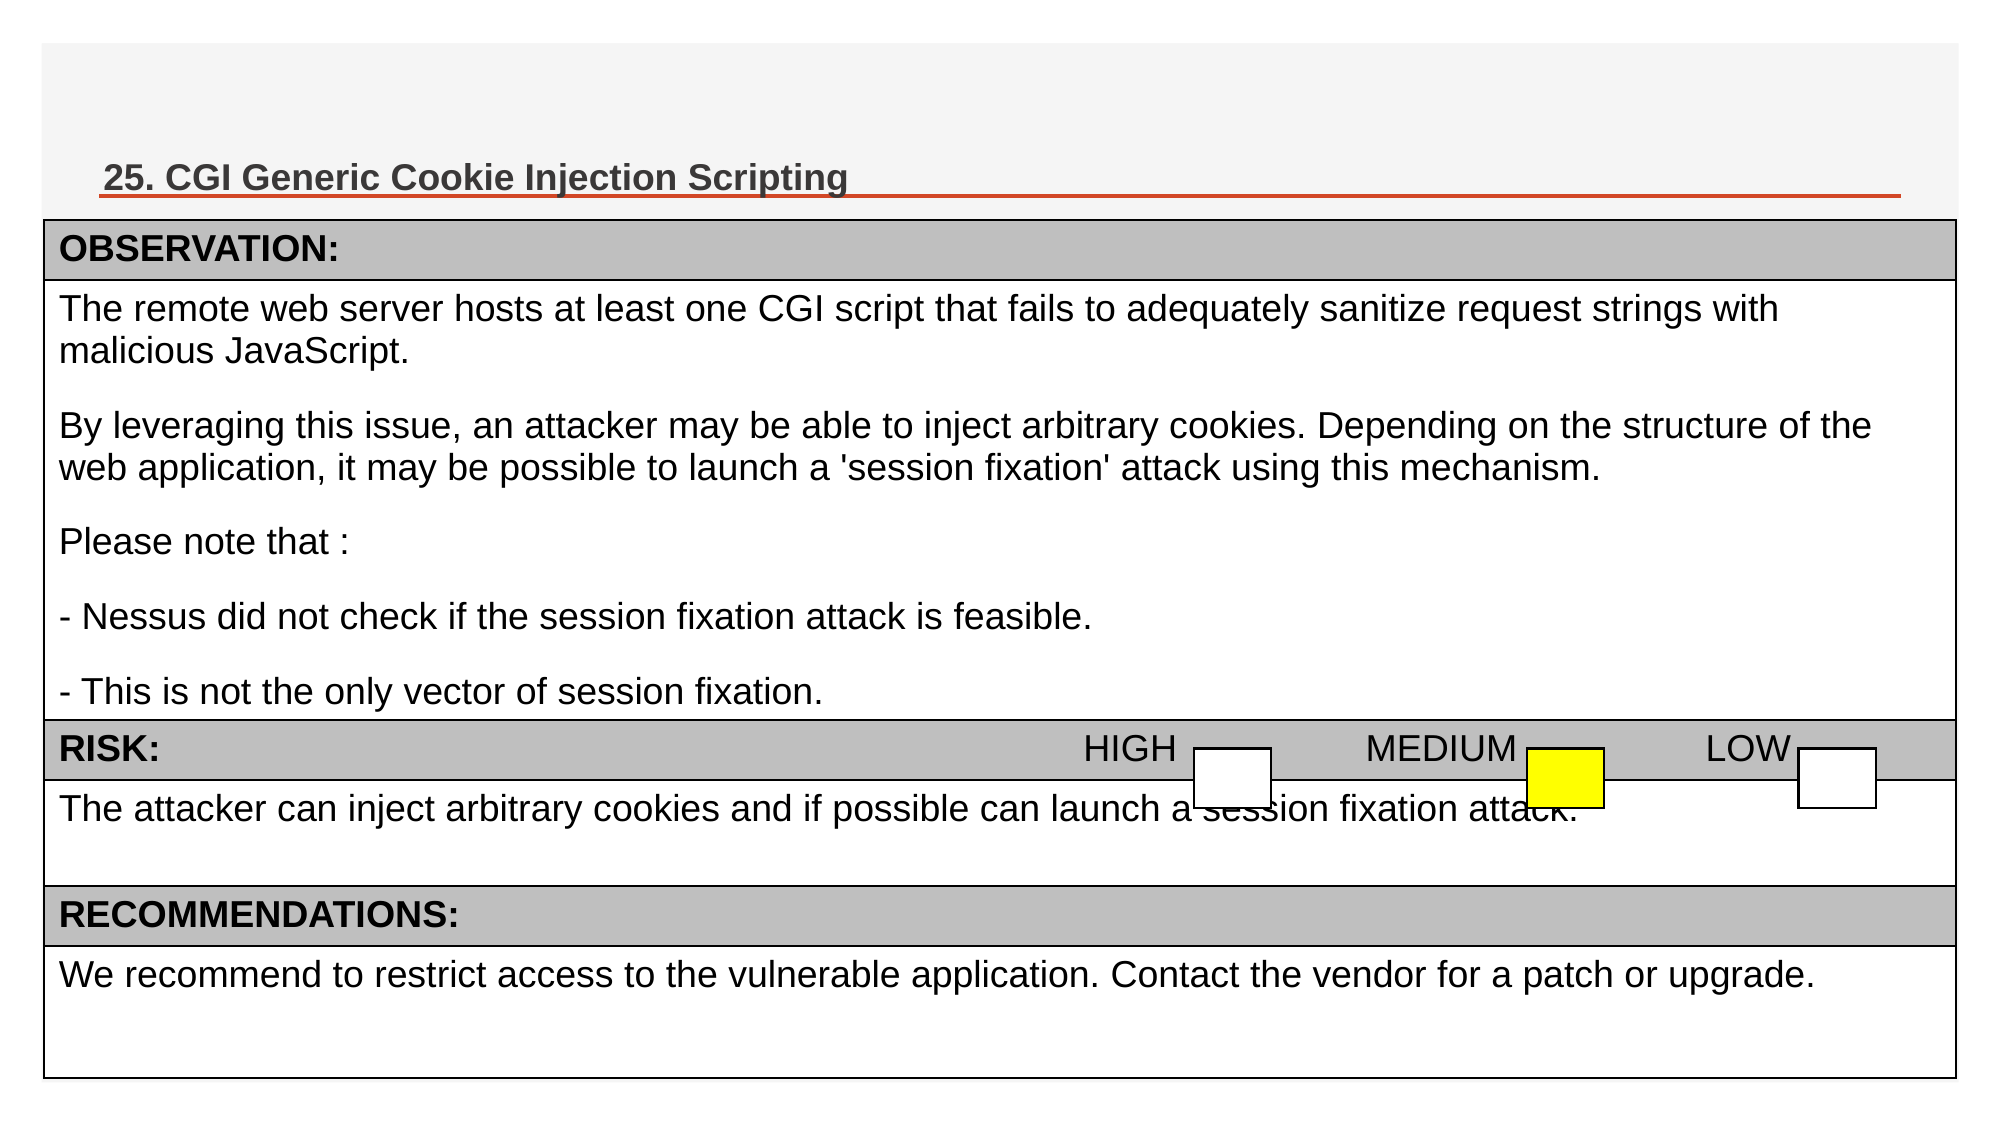

# 25. CGI Generic Cookie Injection Scripting
| OBSERVATION: |
| --- |
| The remote web server hosts at least one CGI script that fails to adequately sanitize request strings with malicious JavaScript. By leveraging this issue, an attacker may be able to inject arbitrary cookies. Depending on the structure of the web application, it may be possible to launch a 'session fixation' attack using this mechanism. Please note that : - Nessus did not check if the session fixation attack is feasible. - This is not the only vector of session fixation. |
| RISK: HIGH MEDIUM LOW |
| The attacker can inject arbitrary cookies and if possible can launch a session fixation attack. |
| RECOMMENDATIONS: |
| We recommend to restrict access to the vulnerable application. Contact the vendor for a patch or upgrade. |